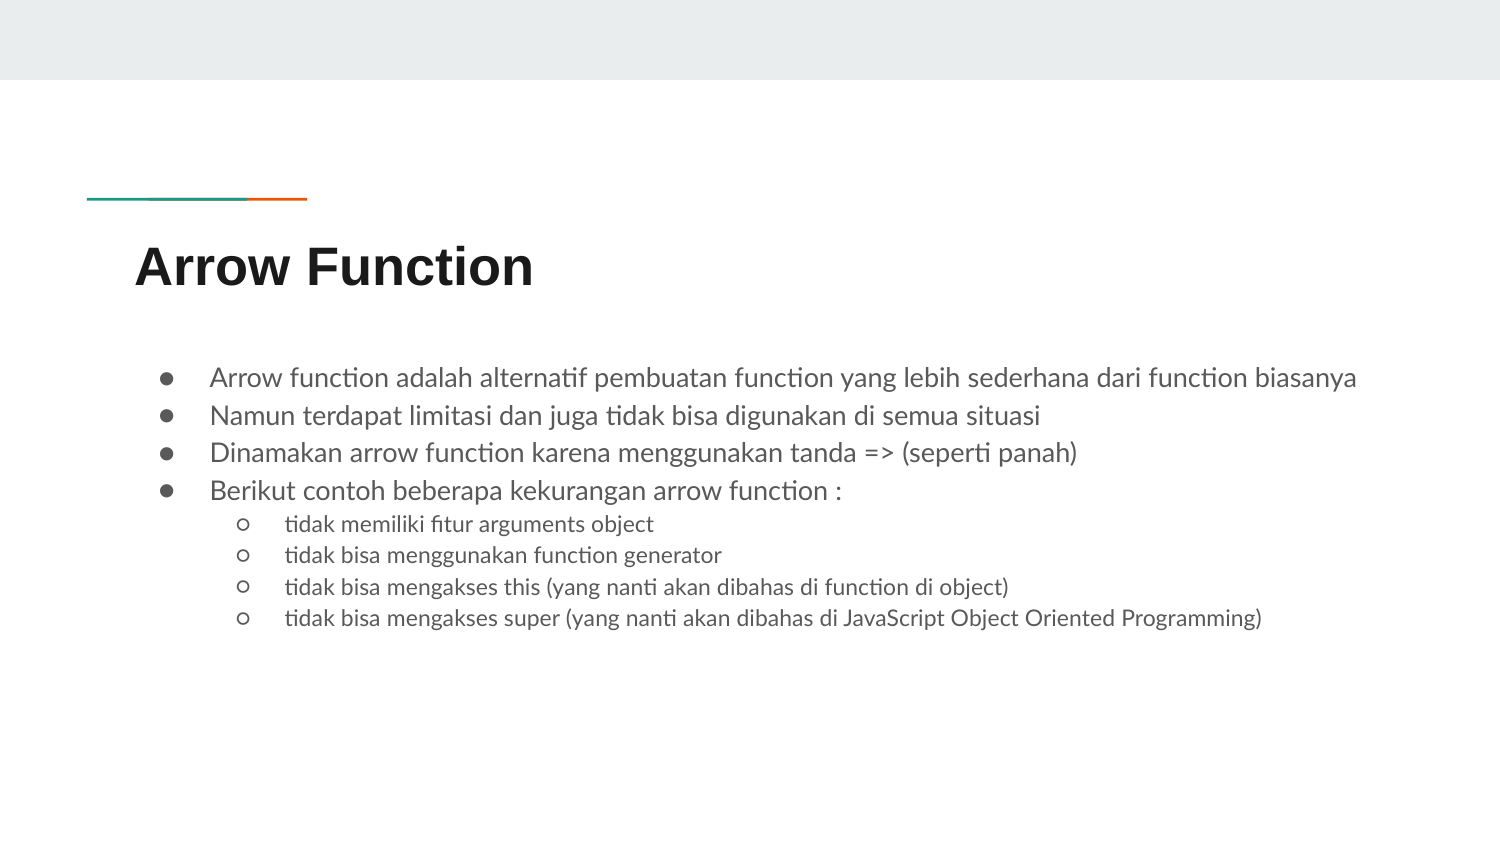

# Arrow Function
Arrow function adalah alternatif pembuatan function yang lebih sederhana dari function biasanya
Namun terdapat limitasi dan juga tidak bisa digunakan di semua situasi
Dinamakan arrow function karena menggunakan tanda => (seperti panah)
Berikut contoh beberapa kekurangan arrow function :
tidak memiliki fitur arguments object
tidak bisa menggunakan function generator
tidak bisa mengakses this (yang nanti akan dibahas di function di object)
tidak bisa mengakses super (yang nanti akan dibahas di JavaScript Object Oriented Programming)